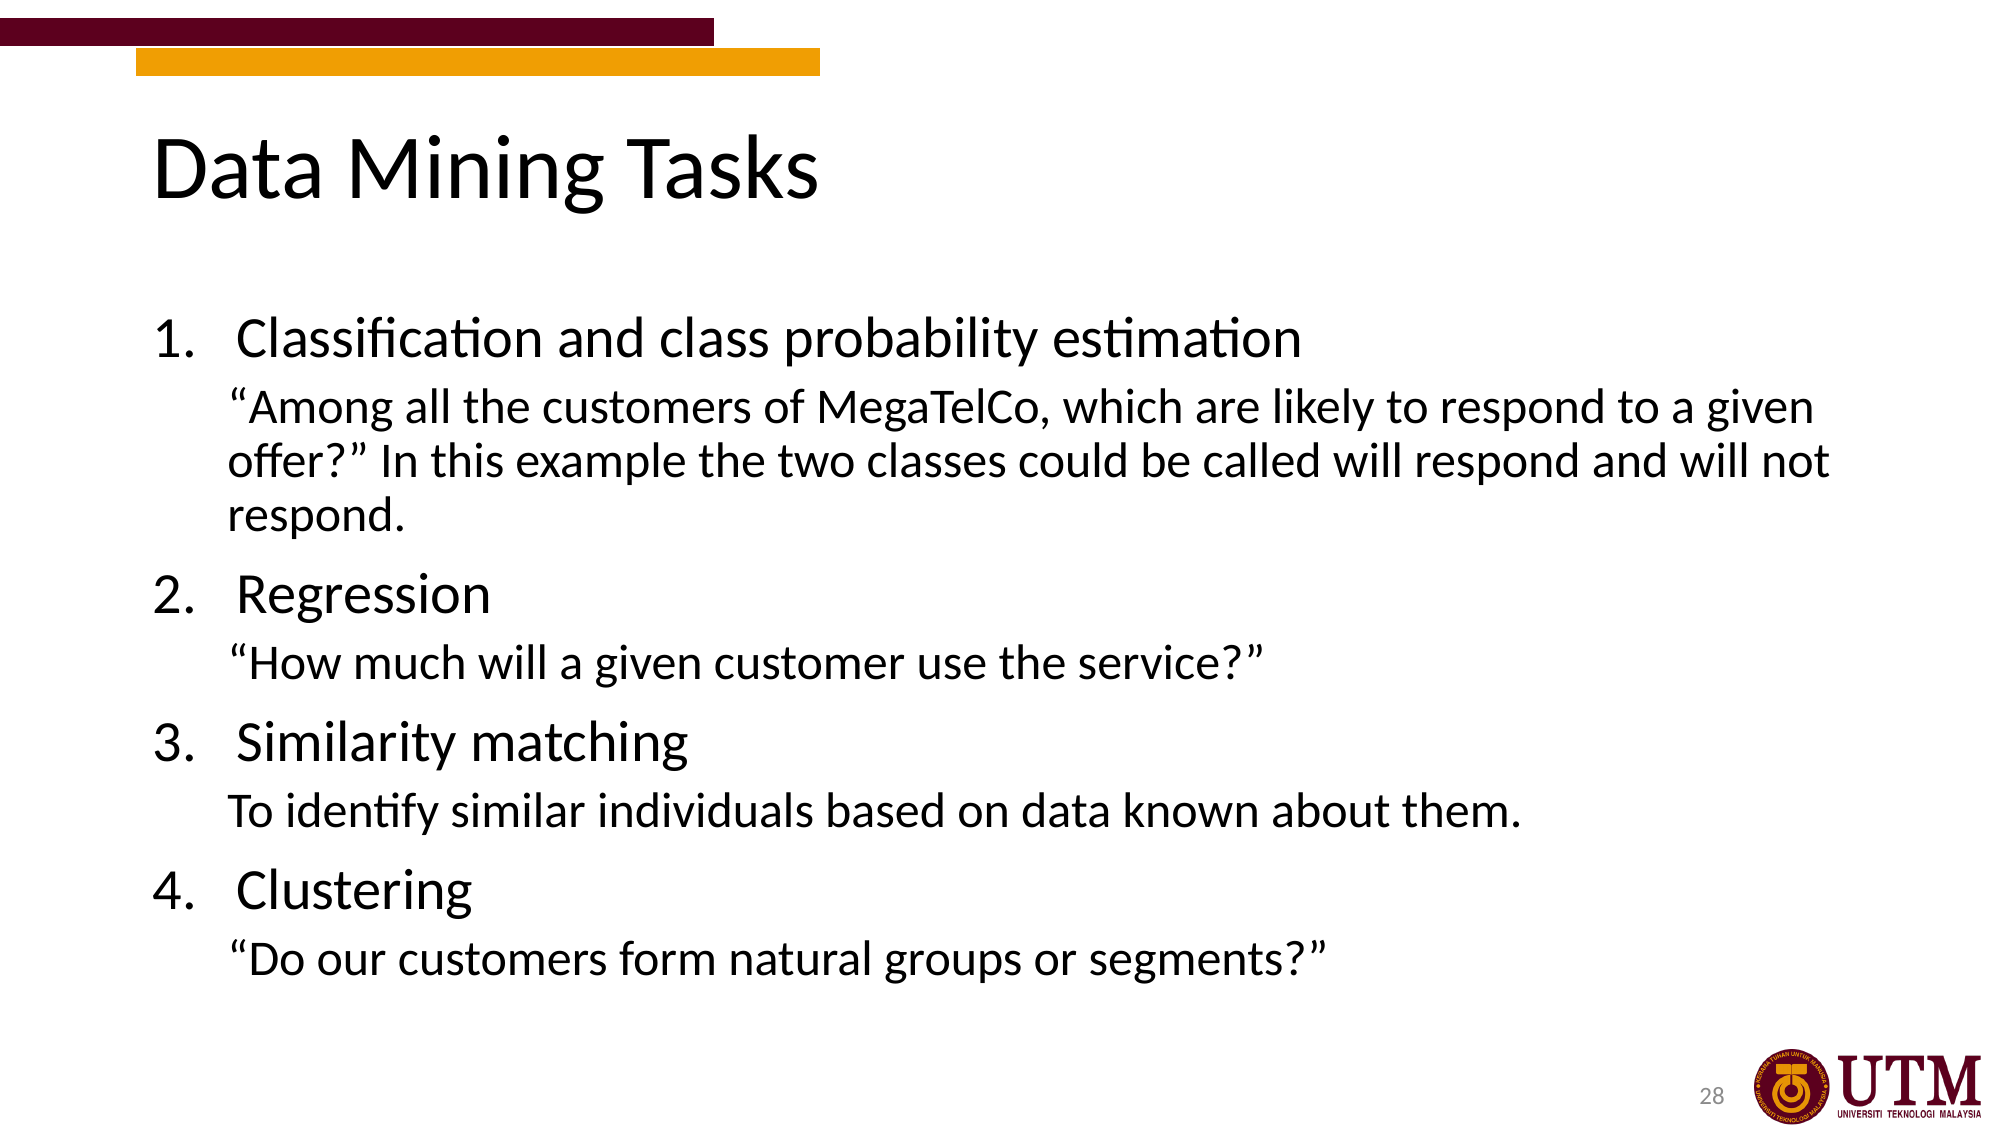

# Data Mining Tasks
Classification and class probability estimation
“Among all the customers of MegaTelCo, which are likely to respond to a given offer?” In this example the two classes could be called will respond and will not respond.
Regression
“How much will a given customer use the service?”
Similarity matching
To identify similar individuals based on data known about them.
Clustering
“Do our customers form natural groups or segments?”
28